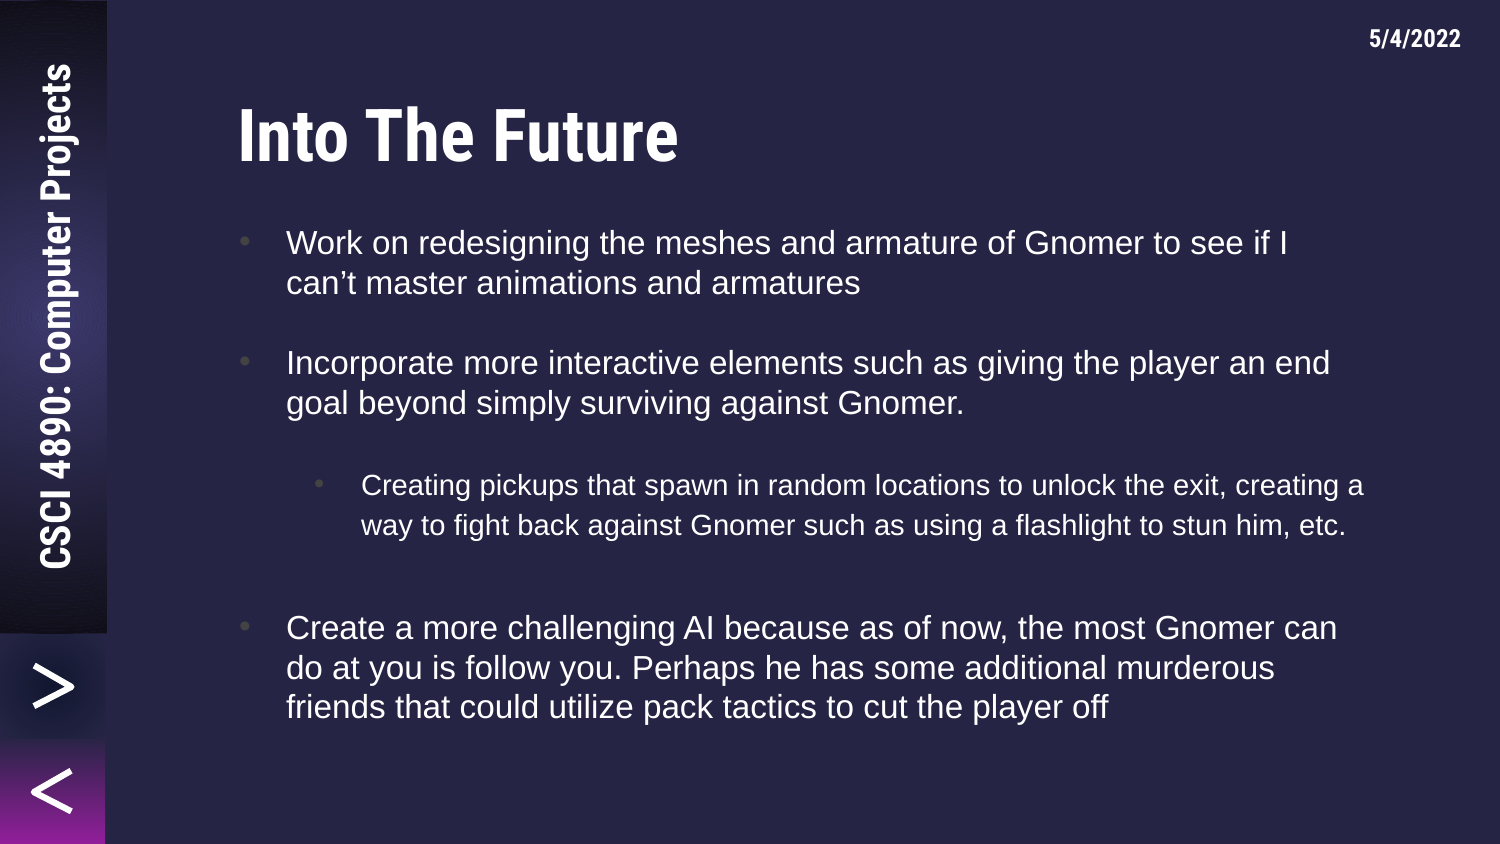

5/4/2022
# Into The Future
Work on redesigning the meshes and armature of Gnomer to see if I can’t master animations and armatures

Incorporate more interactive elements such as giving the player an end goal beyond simply surviving against Gnomer.

Creating pickups that spawn in random locations to unlock the exit, creating a way to fight back against Gnomer such as using a flashlight to stun him, etc.

Create a more challenging AI because as of now, the most Gnomer can do at you is follow you. Perhaps he has some additional murderous friends that could utilize pack tactics to cut the player off
CSCI 4890: Computer Projects